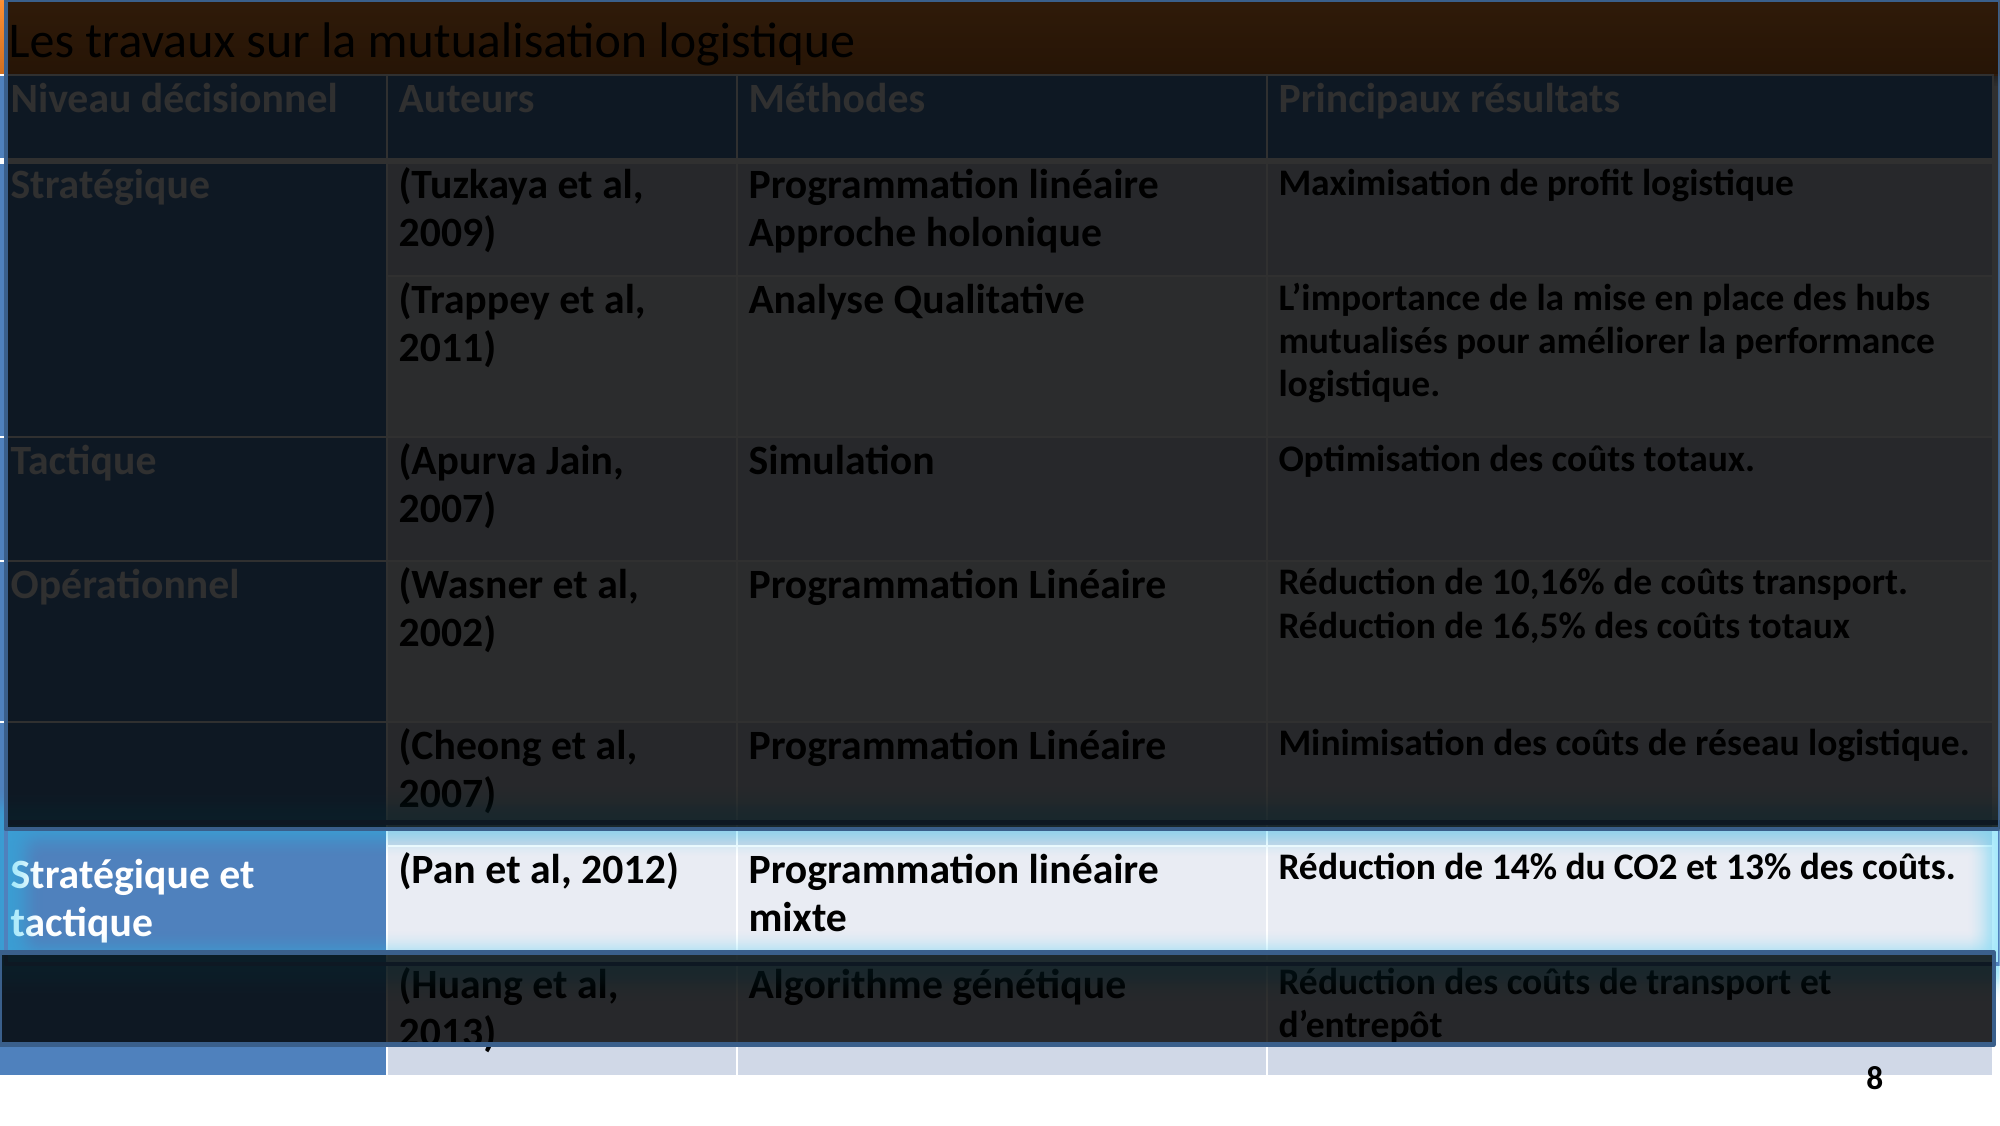

Les travaux sur la mutualisation logistique

| Niveau décisionnel | Auteurs | Méthodes | Principaux résultats |
| --- | --- | --- | --- |
| Stratégique | (Tuzkaya et al, 2009) | Programmation linéaire Approche holonique | Maximisation de profit logistique |
|  | (Trappey et al, 2011) | Analyse Qualitative | L’importance de la mise en place des hubs mutualisés pour améliorer la performance logistique. |
| Tactique | (Apurva Jain, 2007) | Simulation | Optimisation des coûts totaux. |
| Opérationnel | (Wasner et al, 2002) | Programmation Linéaire | Réduction de 10,16% de coûts transport. Réduction de 16,5% des coûts totaux |
| Stratégique et tactique | (Cheong et al, 2007) | Programmation Linéaire | Minimisation des coûts de réseau logistique. |
|  | (Pan et al, 2012) | Programmation linéaire mixte | Réduction de 14% du CO2 et 13% des coûts. |
|  | (Huang et al, 2013) | Algorithme génétique | Réduction des coûts de transport et d’entrepôt |

8